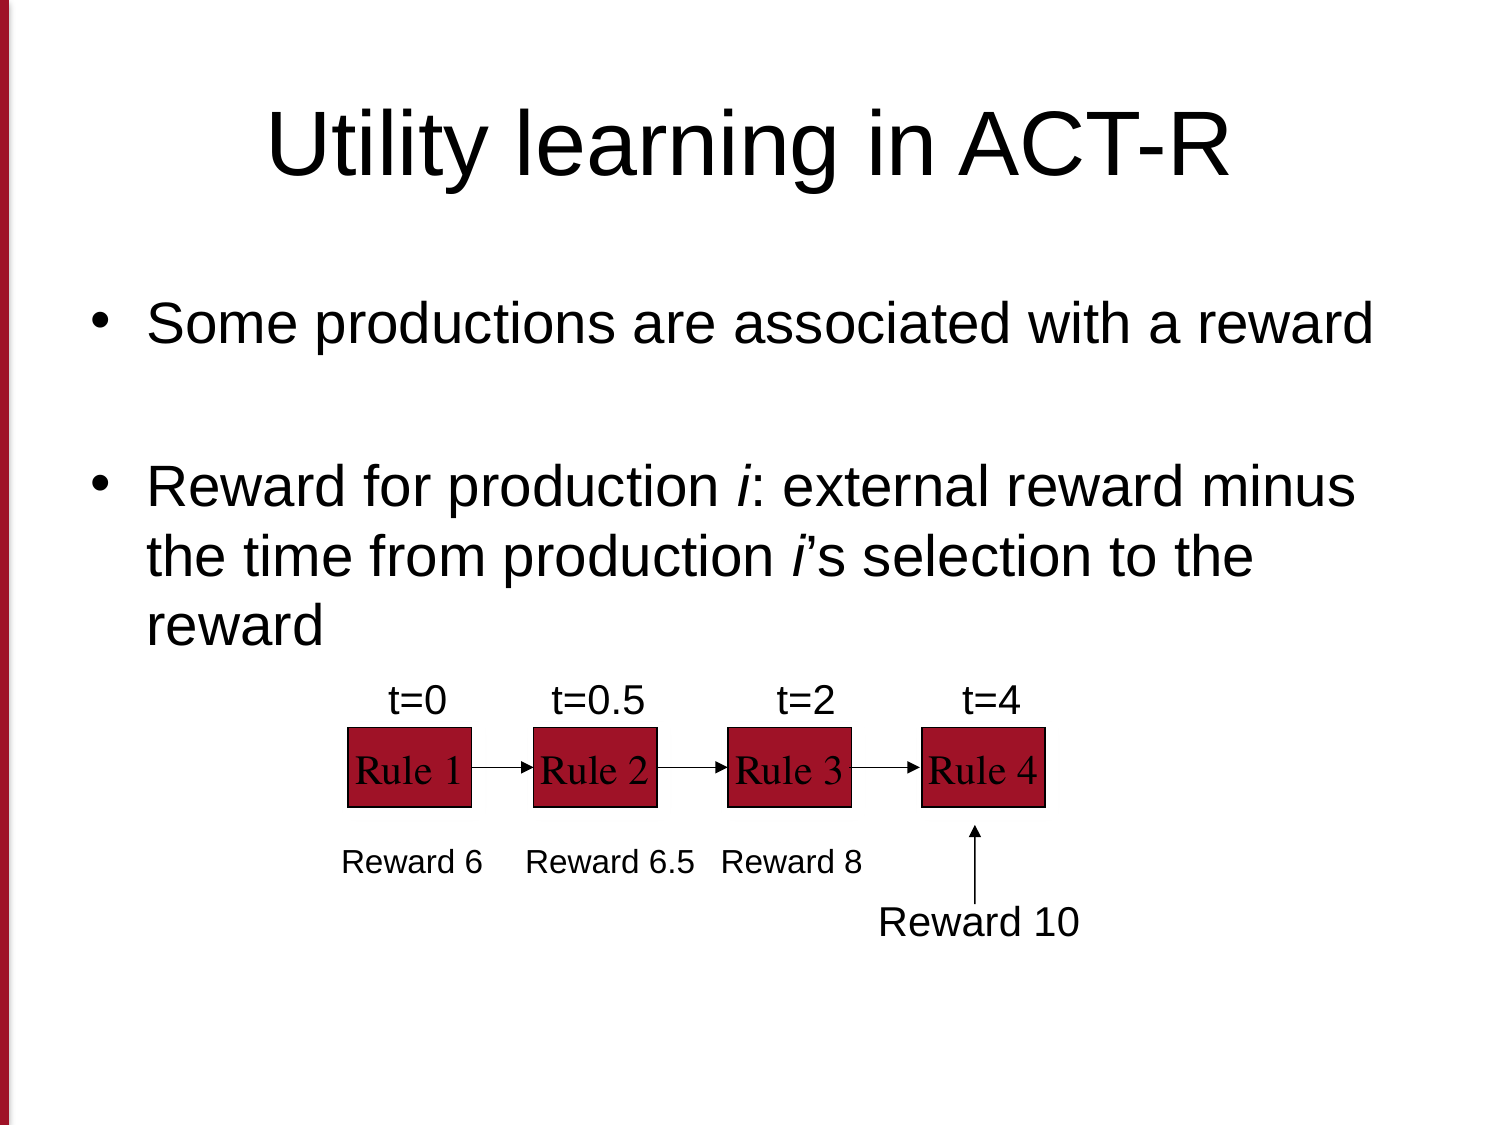

# Utility learning in ACT-R
Some productions are associated with a reward

Reward for production i: external reward minus the time from production i’s selection to the reward
t=0
t=0.5
t=2
t=4
Rule 1
Rule 2
Rule 3
Rule 4

Reward 10
Reward 6
Reward 6.5
Reward 8